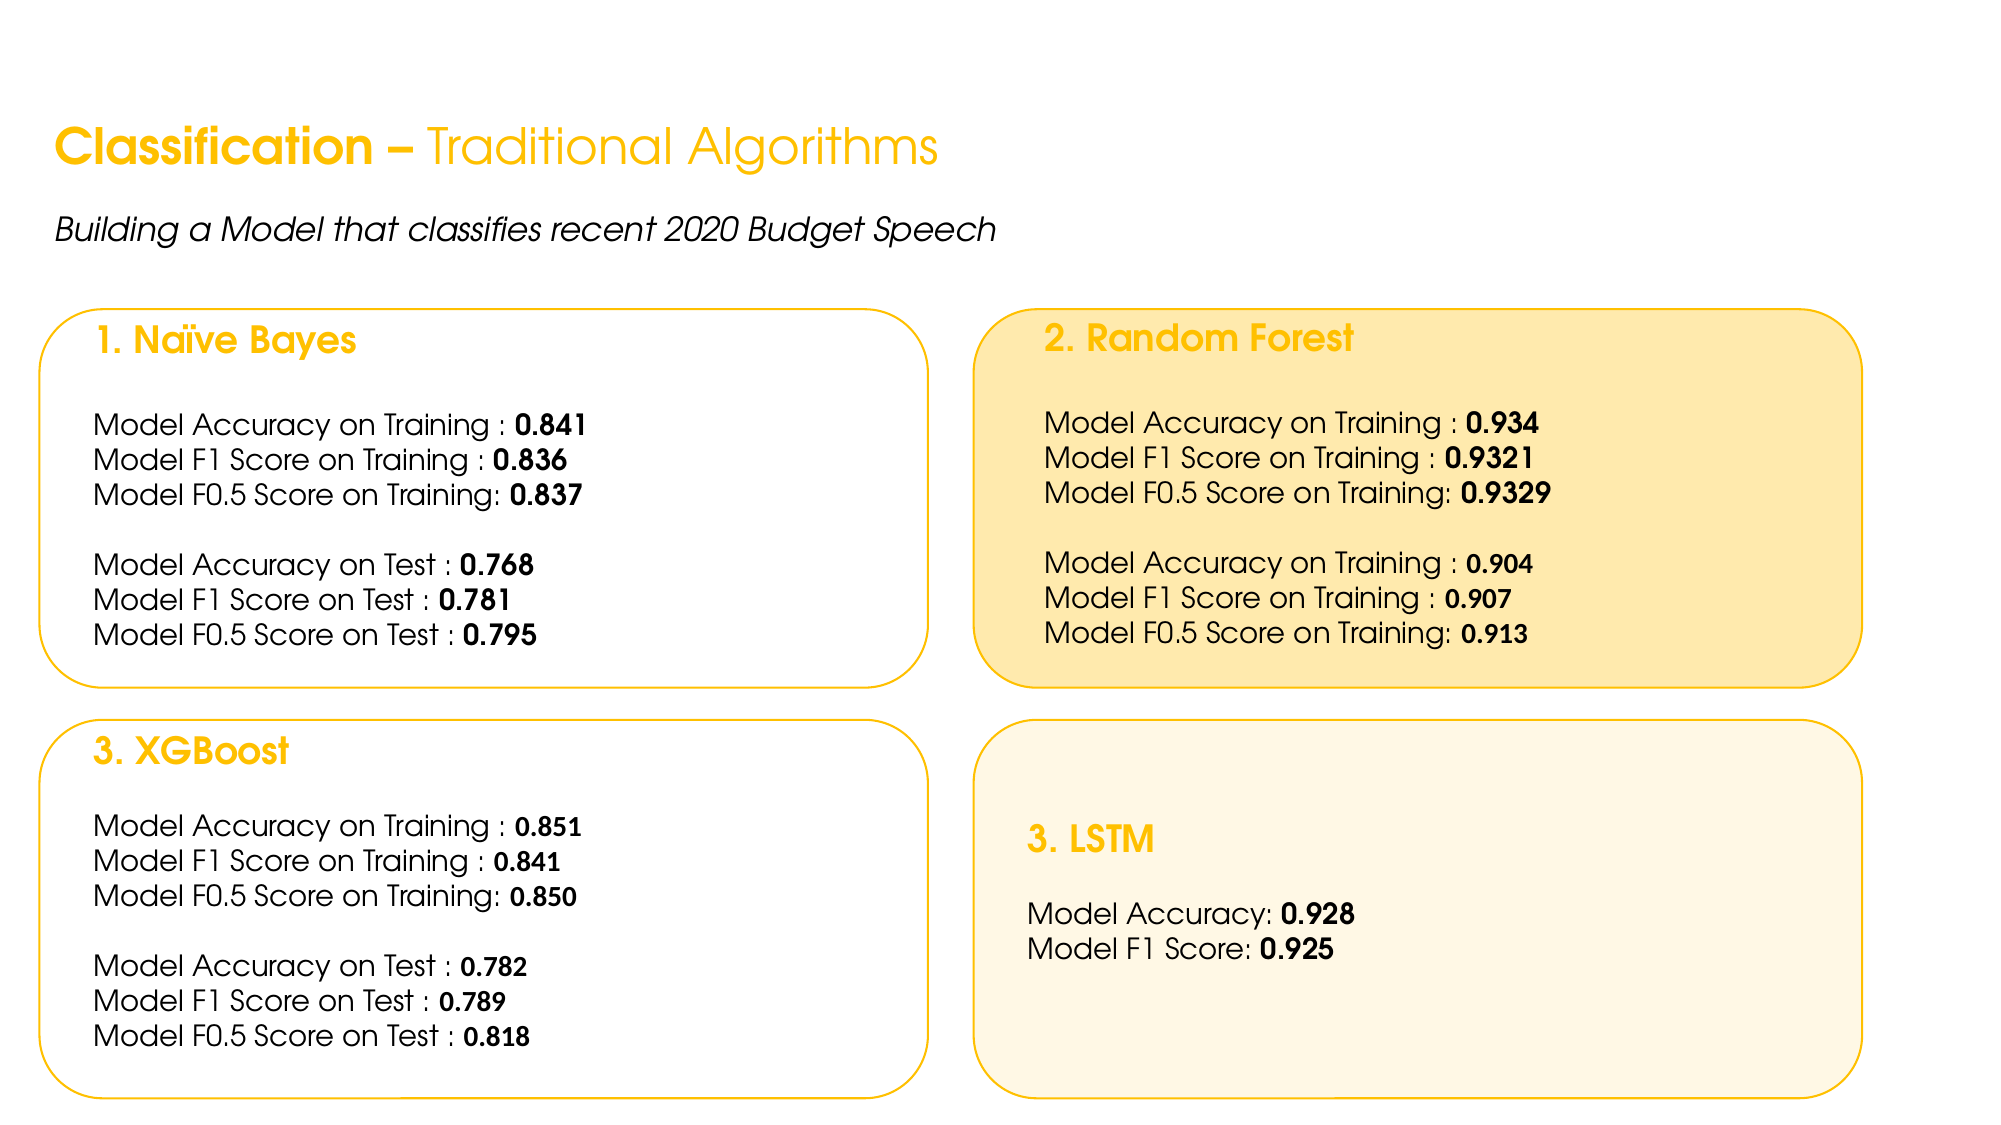

Classification – Traditional Algorithms
Building a Model that classifies recent 2020 Budget Speech
2. Random Forest

Model Accuracy on Training : 0.934
Model F1 Score on Training : 0.9321
Model F0.5 Score on Training: 0.9329

Model Accuracy on Training : 0.904
Model F1 Score on Training : 0.907
Model F0.5 Score on Training: 0.913

1. Naïve Bayes

Model Accuracy on Training : 0.841
Model F1 Score on Training : 0.836
Model F0.5 Score on Training: 0.837

Model Accuracy on Test : 0.768
Model F1 Score on Test : 0.781
Model F0.5 Score on Test : 0.795

3. XGBoost

Model Accuracy on Training : 0.851
Model F1 Score on Training : 0.841
Model F0.5 Score on Training: 0.850

Model Accuracy on Test : 0.782
Model F1 Score on Test : 0.789
Model F0.5 Score on Test : 0.818

3. LSTM

Model Accuracy: 0.928
Model F1 Score: 0.925